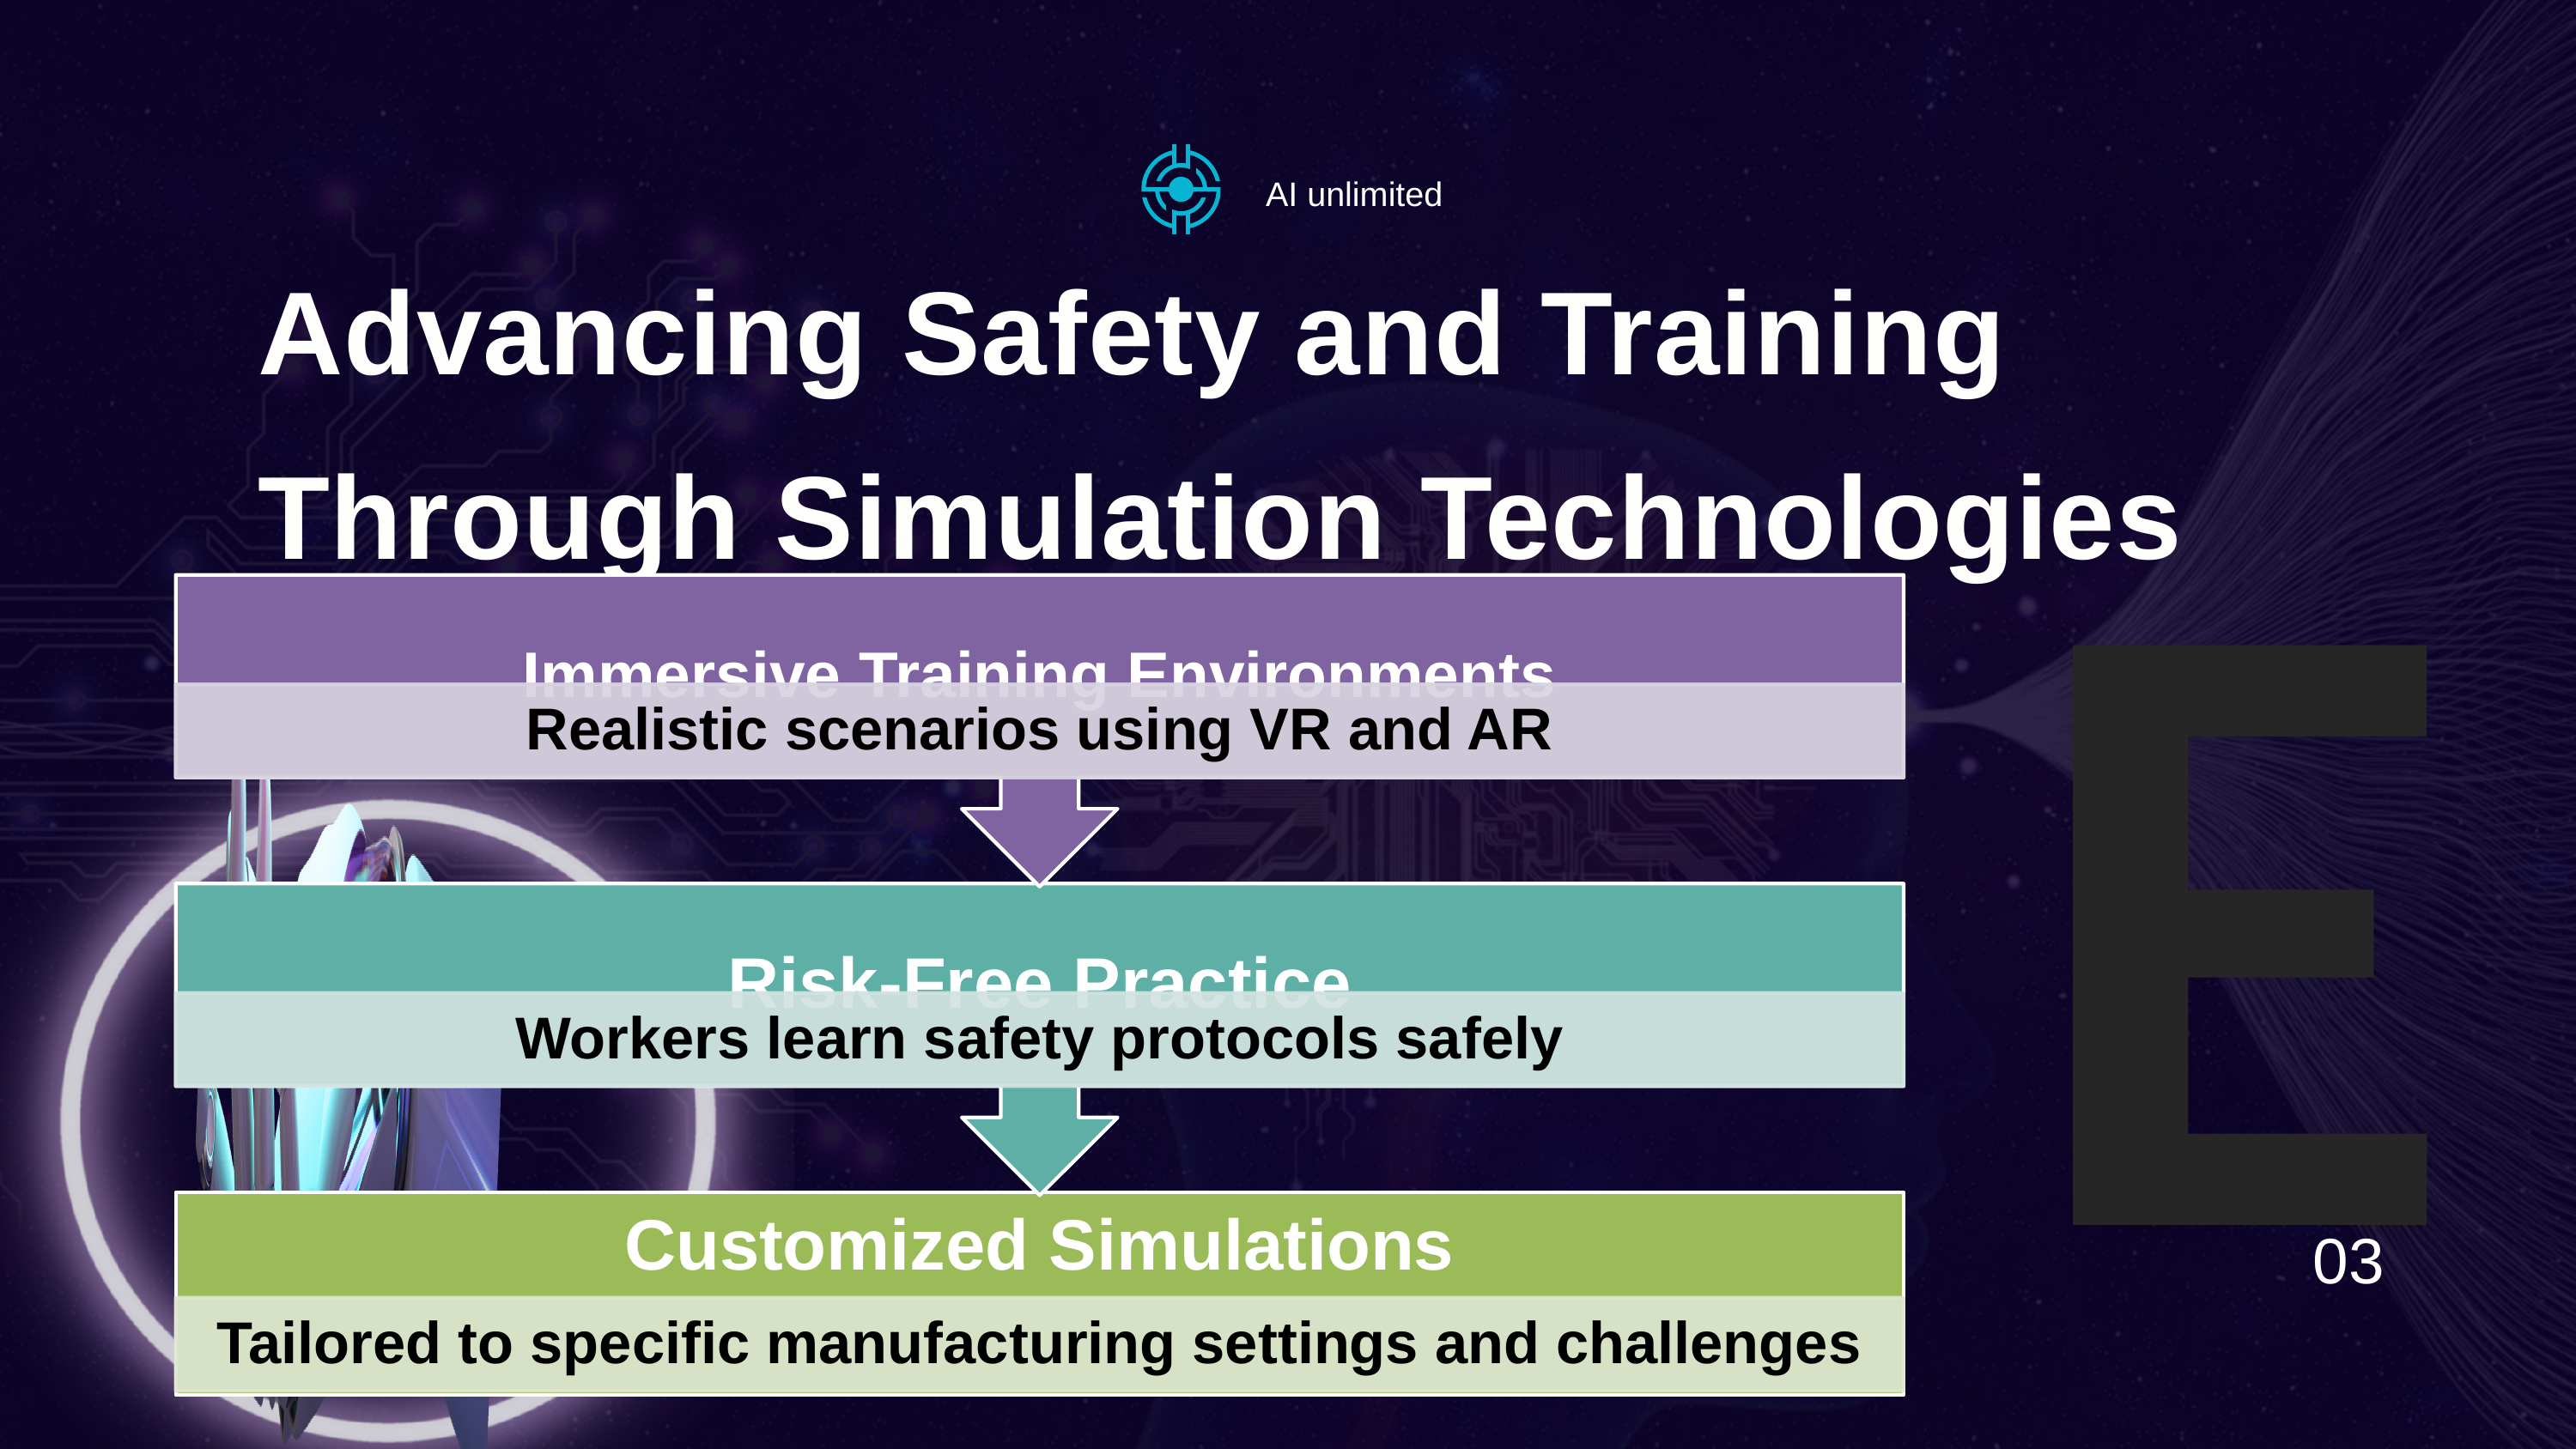

AI unlimited
Advancing Safety and Training Through Simulation Technologies
E
Customized Simulations
Tailored to specific manufacturing settings and challenges
Risk-Free Practice
Workers learn safety protocols safely
Immersive Training Environments
Realistic scenarios using VR and AR

03

Discussion